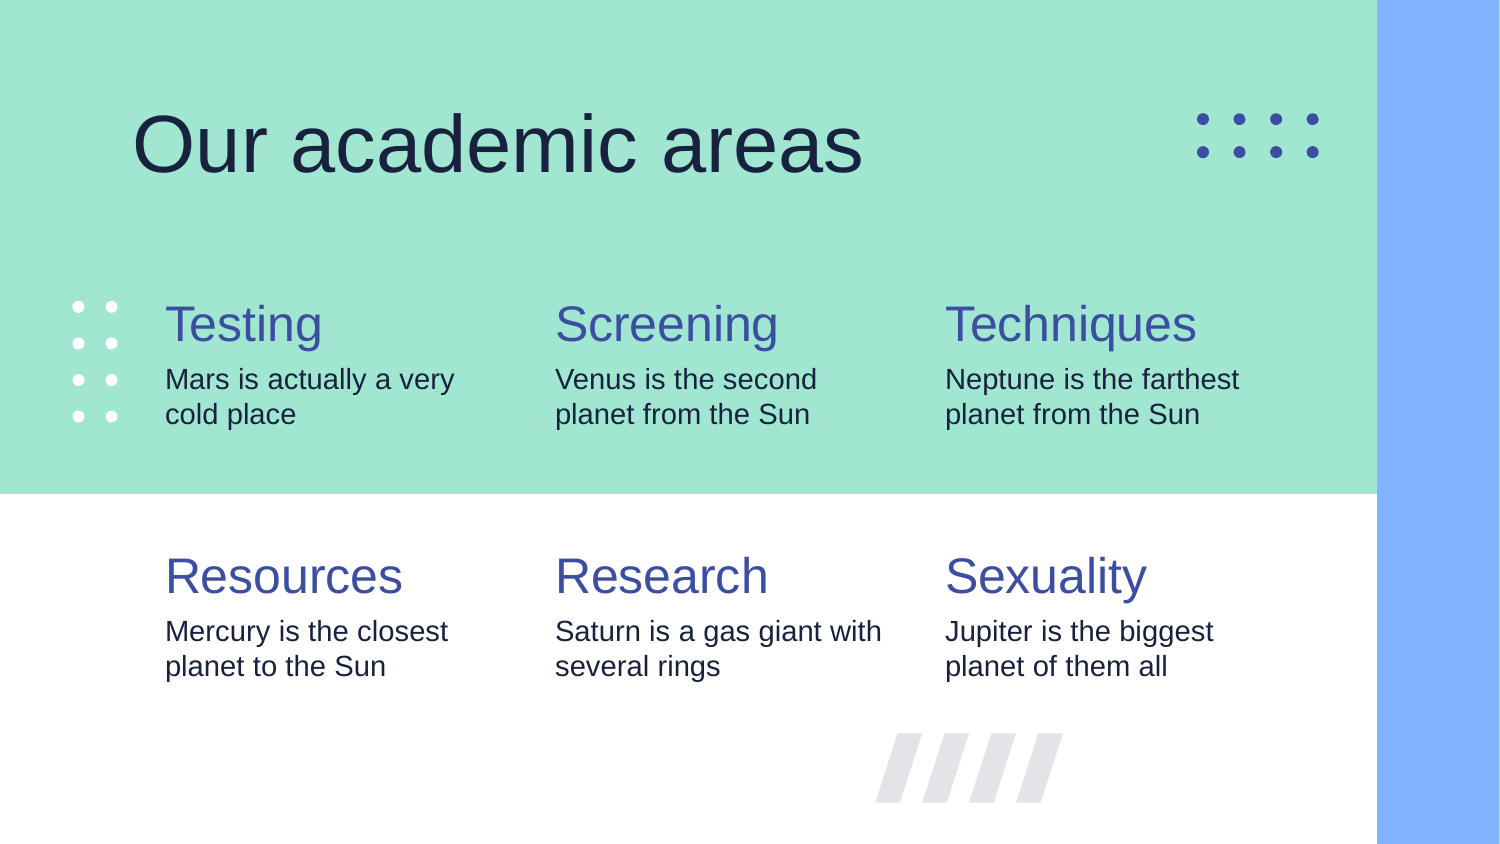

# Our academic areas

Testing
Screening
Techniques
Mars is actually a very cold place
Venus is the second planet from the Sun
Neptune is the farthest planet from the Sun
Resources
Research
Sexuality
Mercury is the closest planet to the Sun
Saturn is a gas giant with several rings
Jupiter is the biggest planet of them all